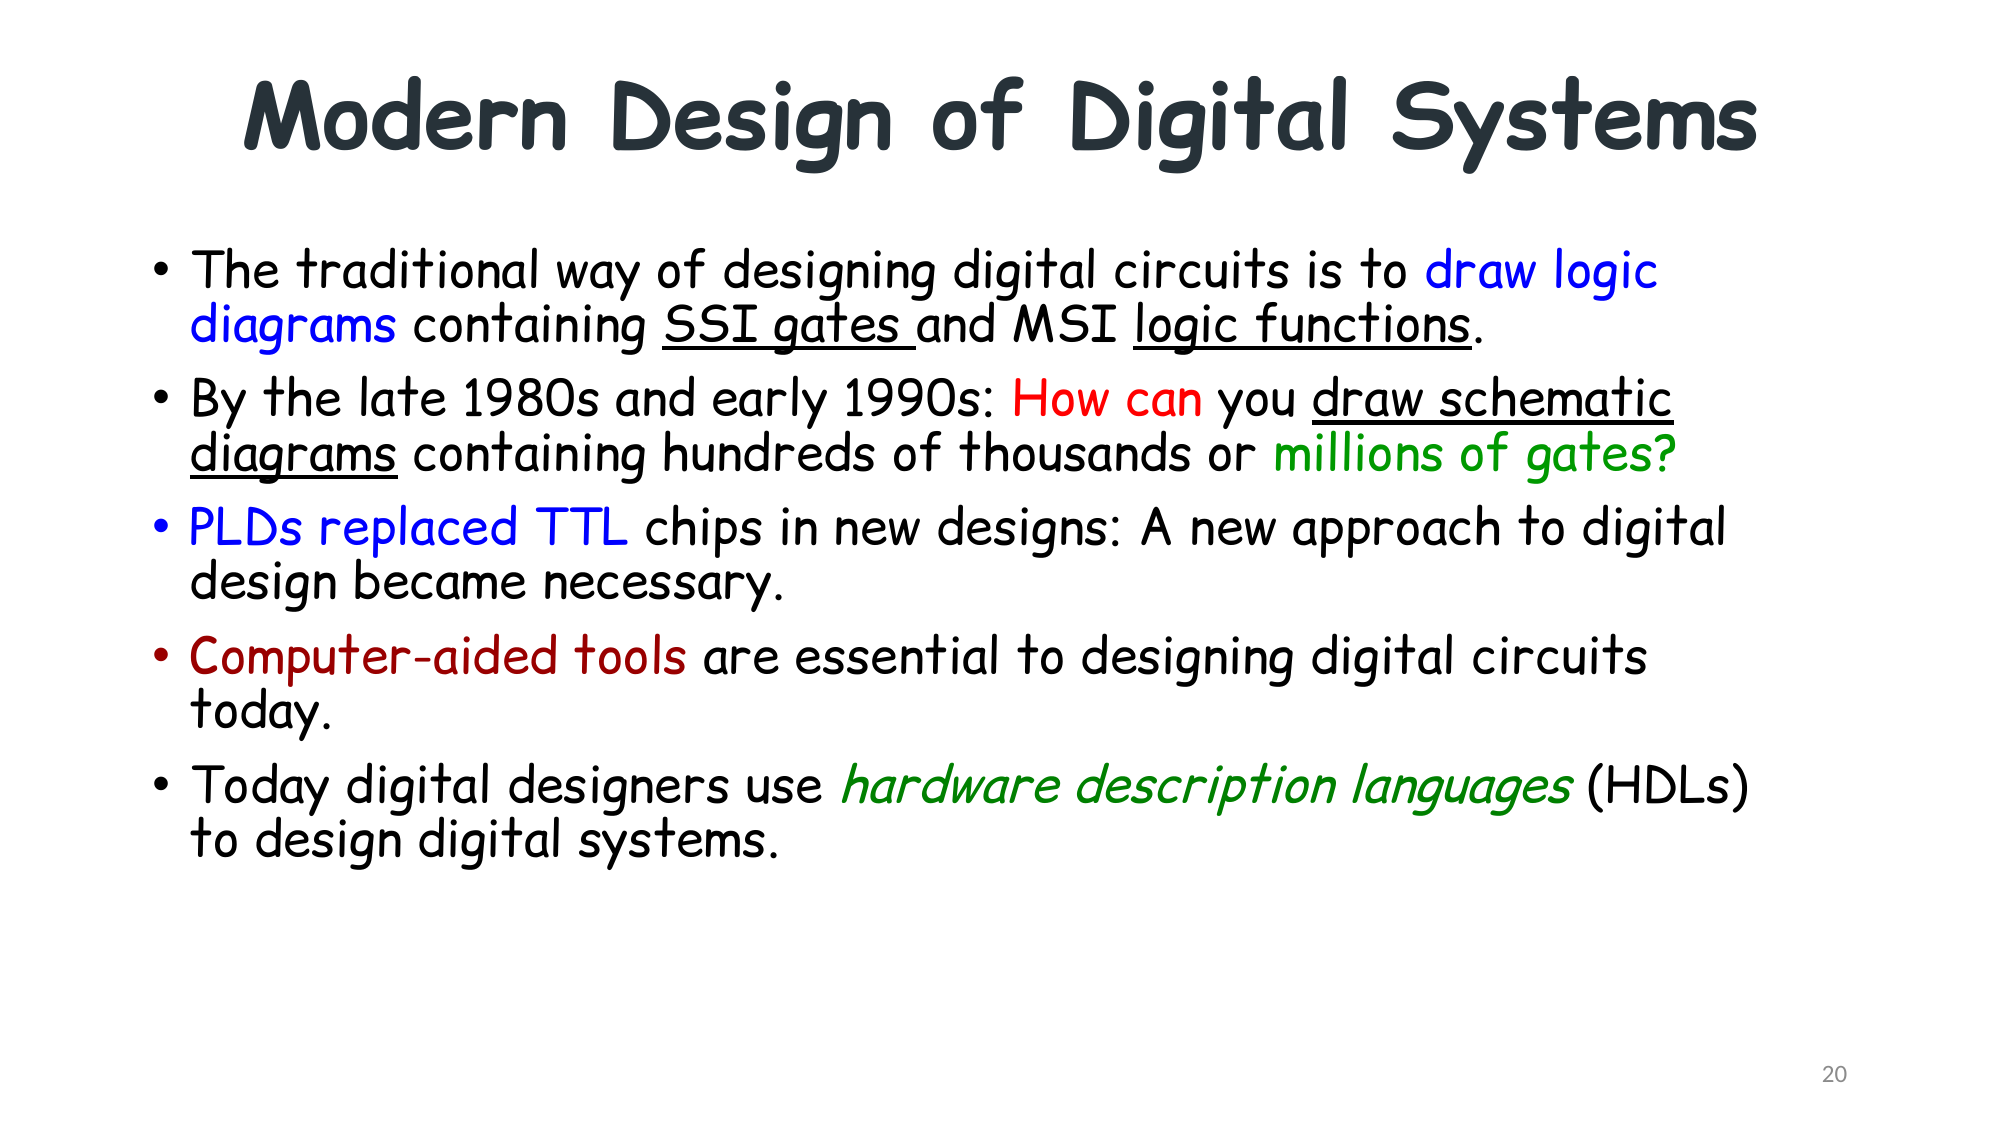

# Modern Design of Digital Systems
The traditional way of designing digital circuits is to draw logic diagrams containing SSI gates and MSI logic functions.
By the late 1980s and early 1990s: How can you draw schematic diagrams containing hundreds of thousands or millions of gates?
PLDs replaced TTL chips in new designs: A new approach to digital design became necessary.
Computer-aided tools are essential to designing digital circuits today.
Today digital designers use hardware description languages (HDLs) to design digital systems.
20